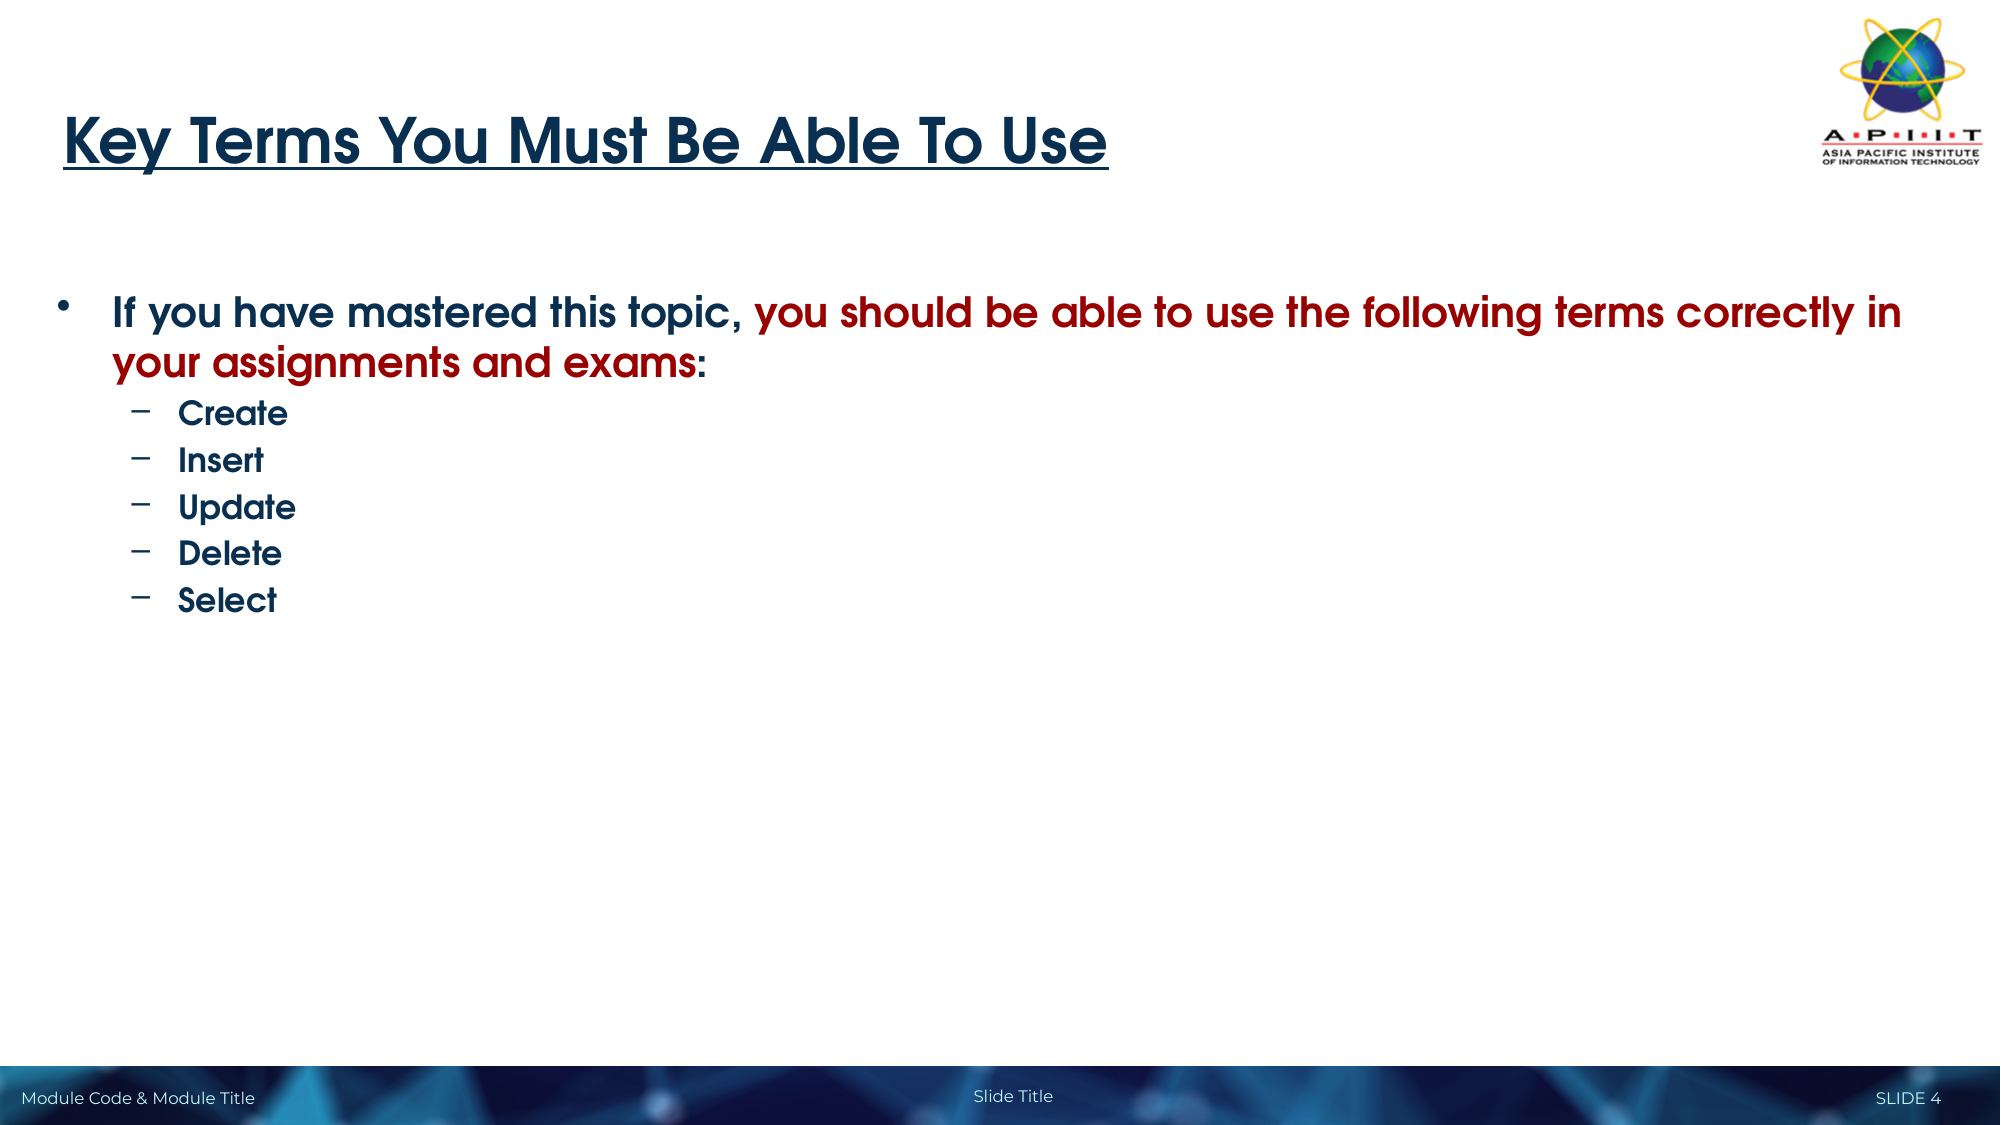

# Key Terms You Must Be Able To Use
If you have mastered this topic, you should be able to use the following terms correctly in your assignments and exams:
Create
Insert
Update
Delete
Select